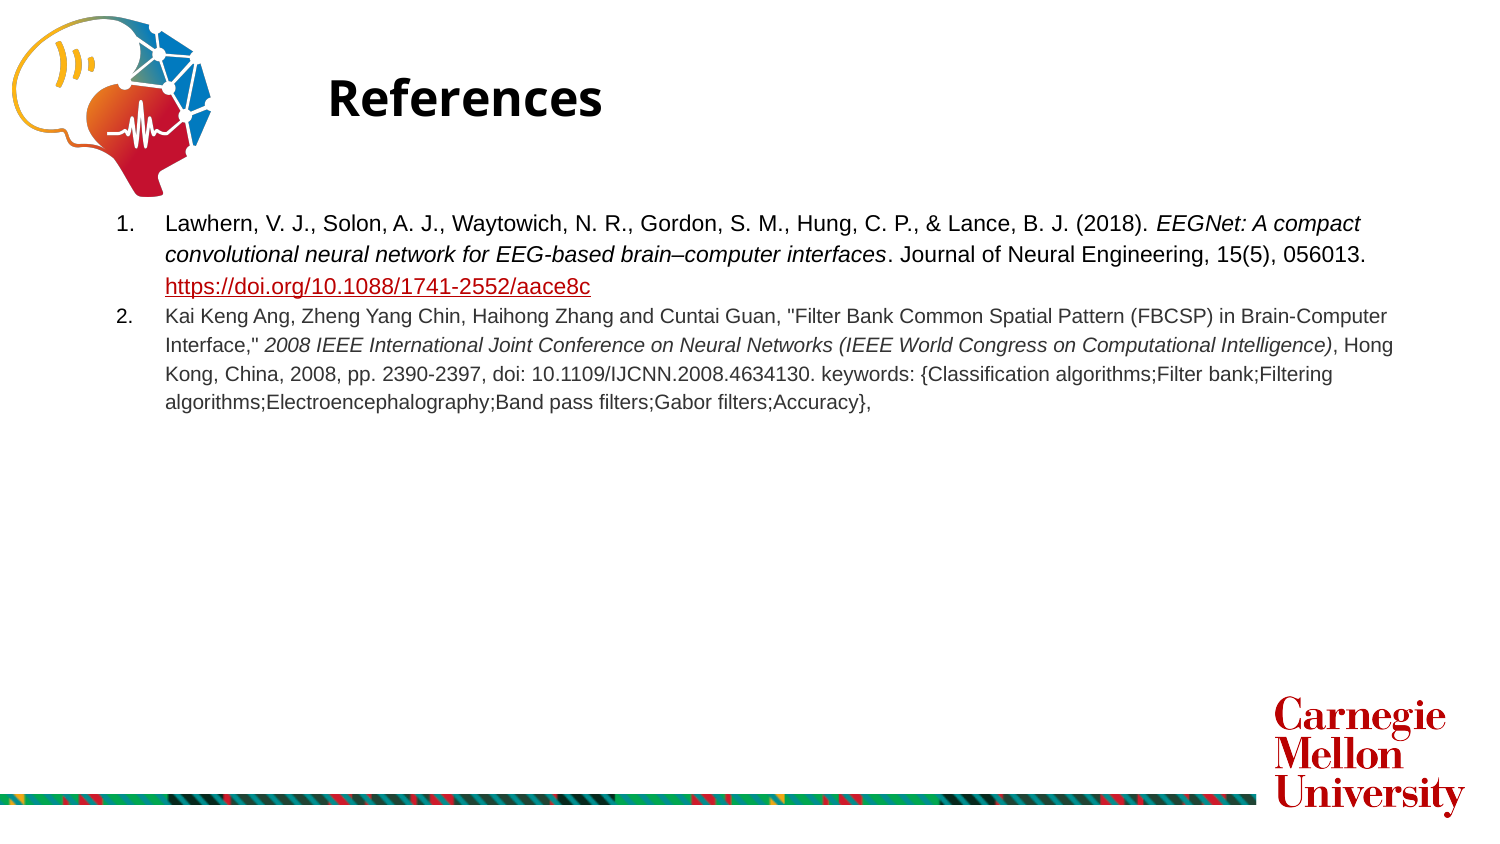

# References
Lawhern, V. J., Solon, A. J., Waytowich, N. R., Gordon, S. M., Hung, C. P., & Lance, B. J. (2018). EEGNet: A compact convolutional neural network for EEG-based brain–computer interfaces. Journal of Neural Engineering, 15(5), 056013. https://doi.org/10.1088/1741-2552/aace8c
Kai Keng Ang, Zheng Yang Chin, Haihong Zhang and Cuntai Guan, "Filter Bank Common Spatial Pattern (FBCSP) in Brain-Computer Interface," 2008 IEEE International Joint Conference on Neural Networks (IEEE World Congress on Computational Intelligence), Hong Kong, China, 2008, pp. 2390-2397, doi: 10.1109/IJCNN.2008.4634130. keywords: {Classification algorithms;Filter bank;Filtering algorithms;Electroencephalography;Band pass filters;Gabor filters;Accuracy},